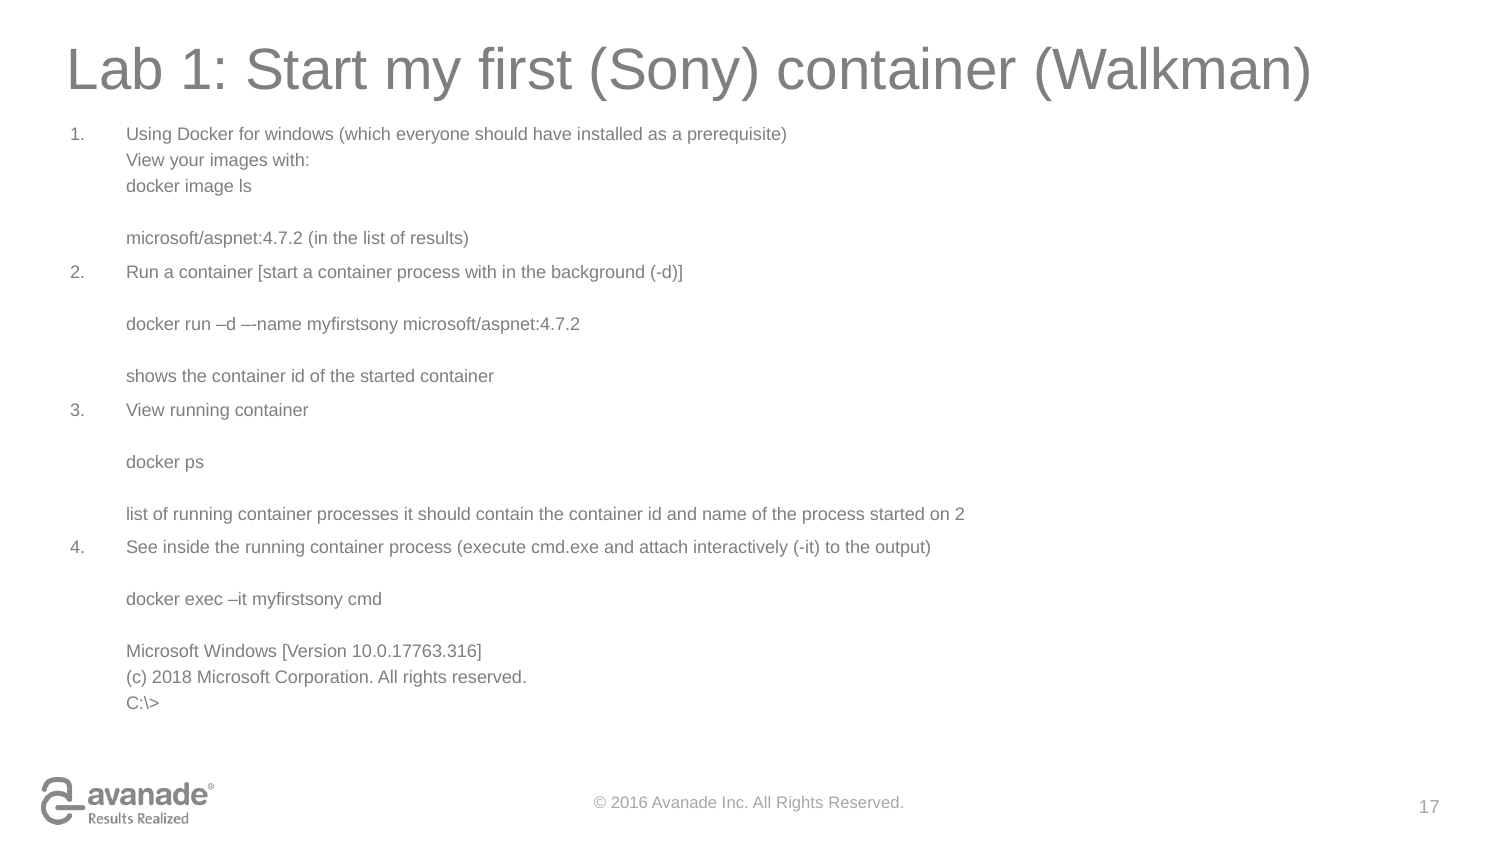

# Lab 1: Start my first (Sony) container (Walkman)
Using Docker for windows (which everyone should have installed as a prerequisite)
View your images with:
docker image ls
microsoft/aspnet:4.7.2 (in the list of results)
Run a container [start a container process with in the background (-d)]
docker run –d –-name myfirstsony microsoft/aspnet:4.7.2
shows the container id of the started container
View running container
docker ps
list of running container processes it should contain the container id and name of the process started on 2
See inside the running container process (execute cmd.exe and attach interactively (-it) to the output)
docker exec –it myfirstsony cmd
Microsoft Windows [Version 10.0.17763.316]
(c) 2018 Microsoft Corporation. All rights reserved.
C:\>